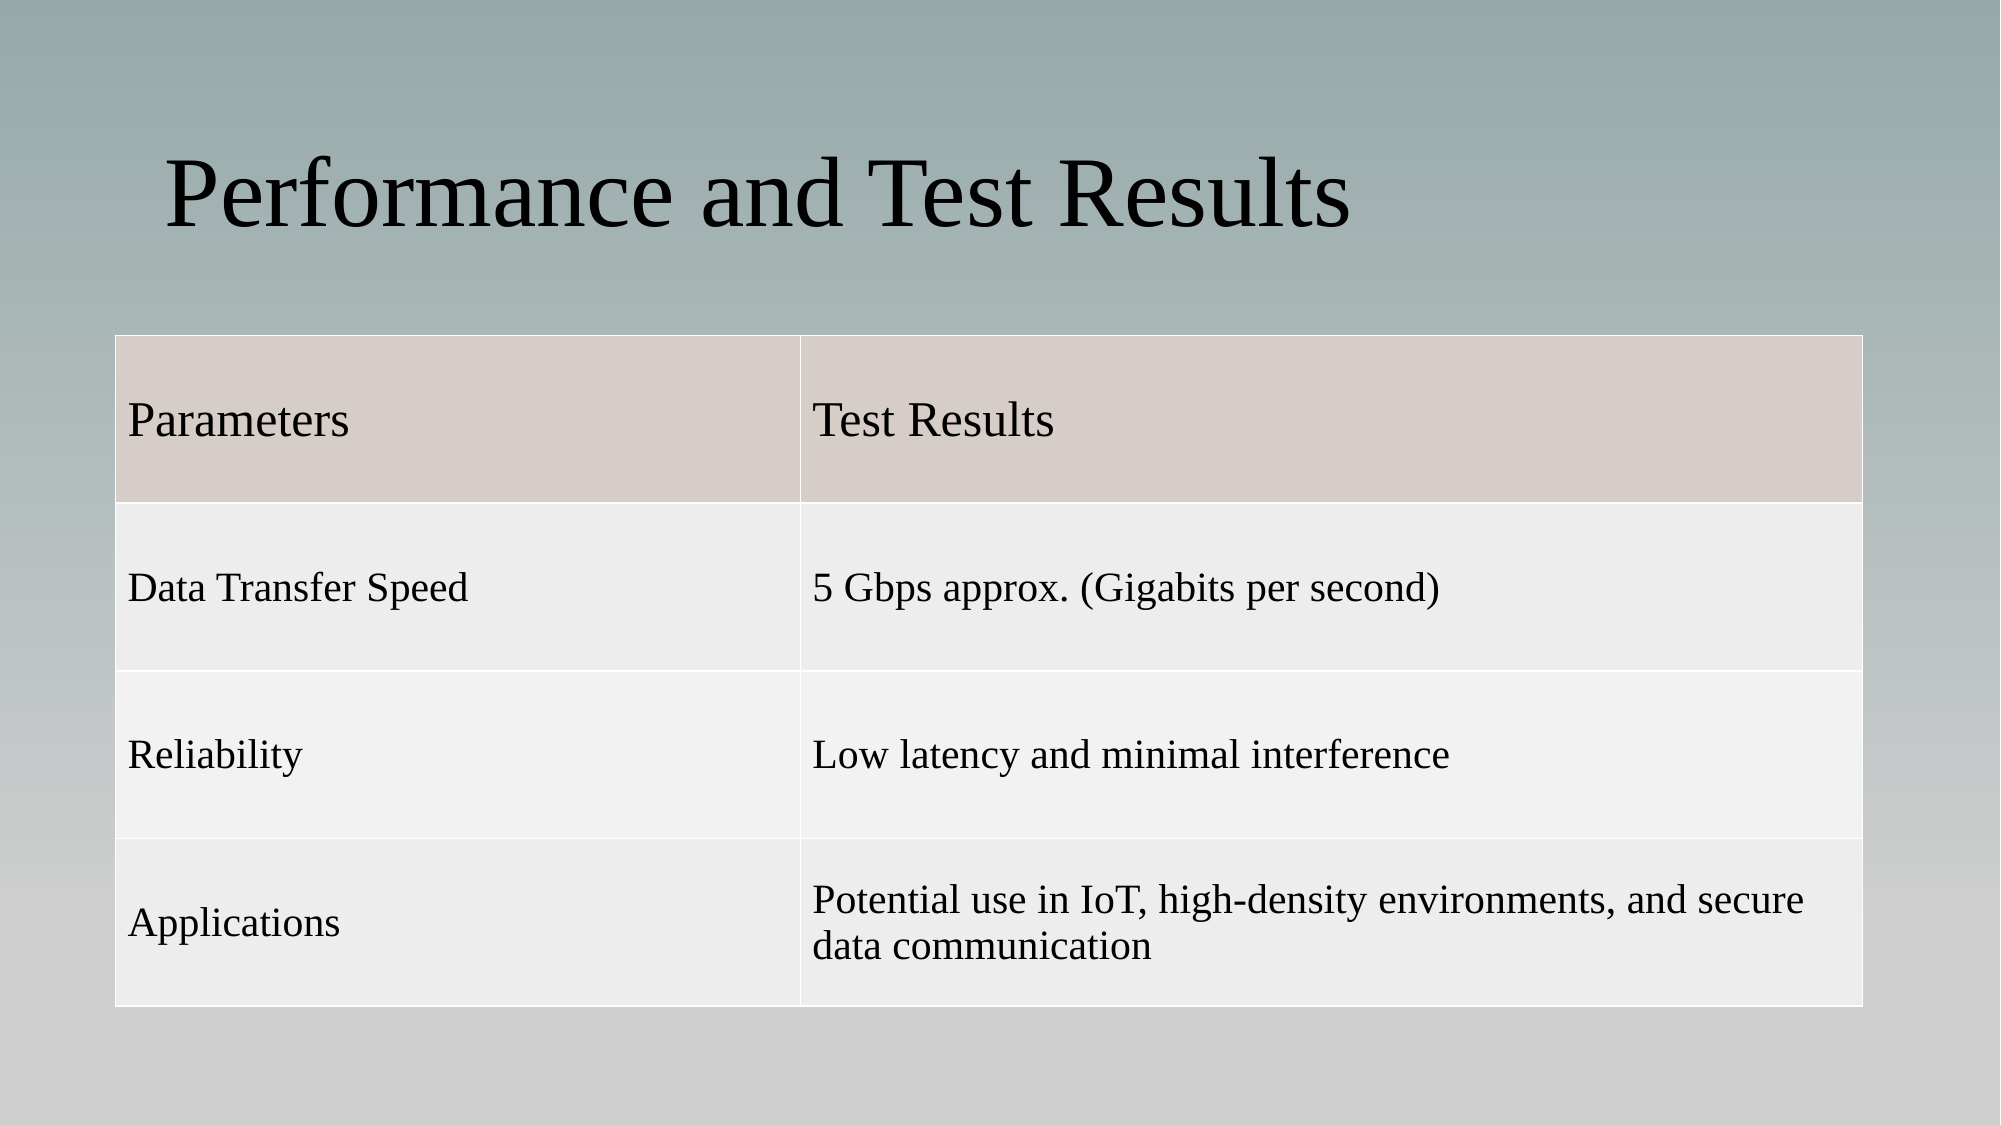

Performance and Test Results

| Parameters | Test Results |
| --- | --- |
| Data Transfer Speed | 5 Gbps approx. (Gigabits per second) |
| Reliability | Low latency and minimal interference |
| Applications | Potential use in IoT, high-density environments, and secure data communication |